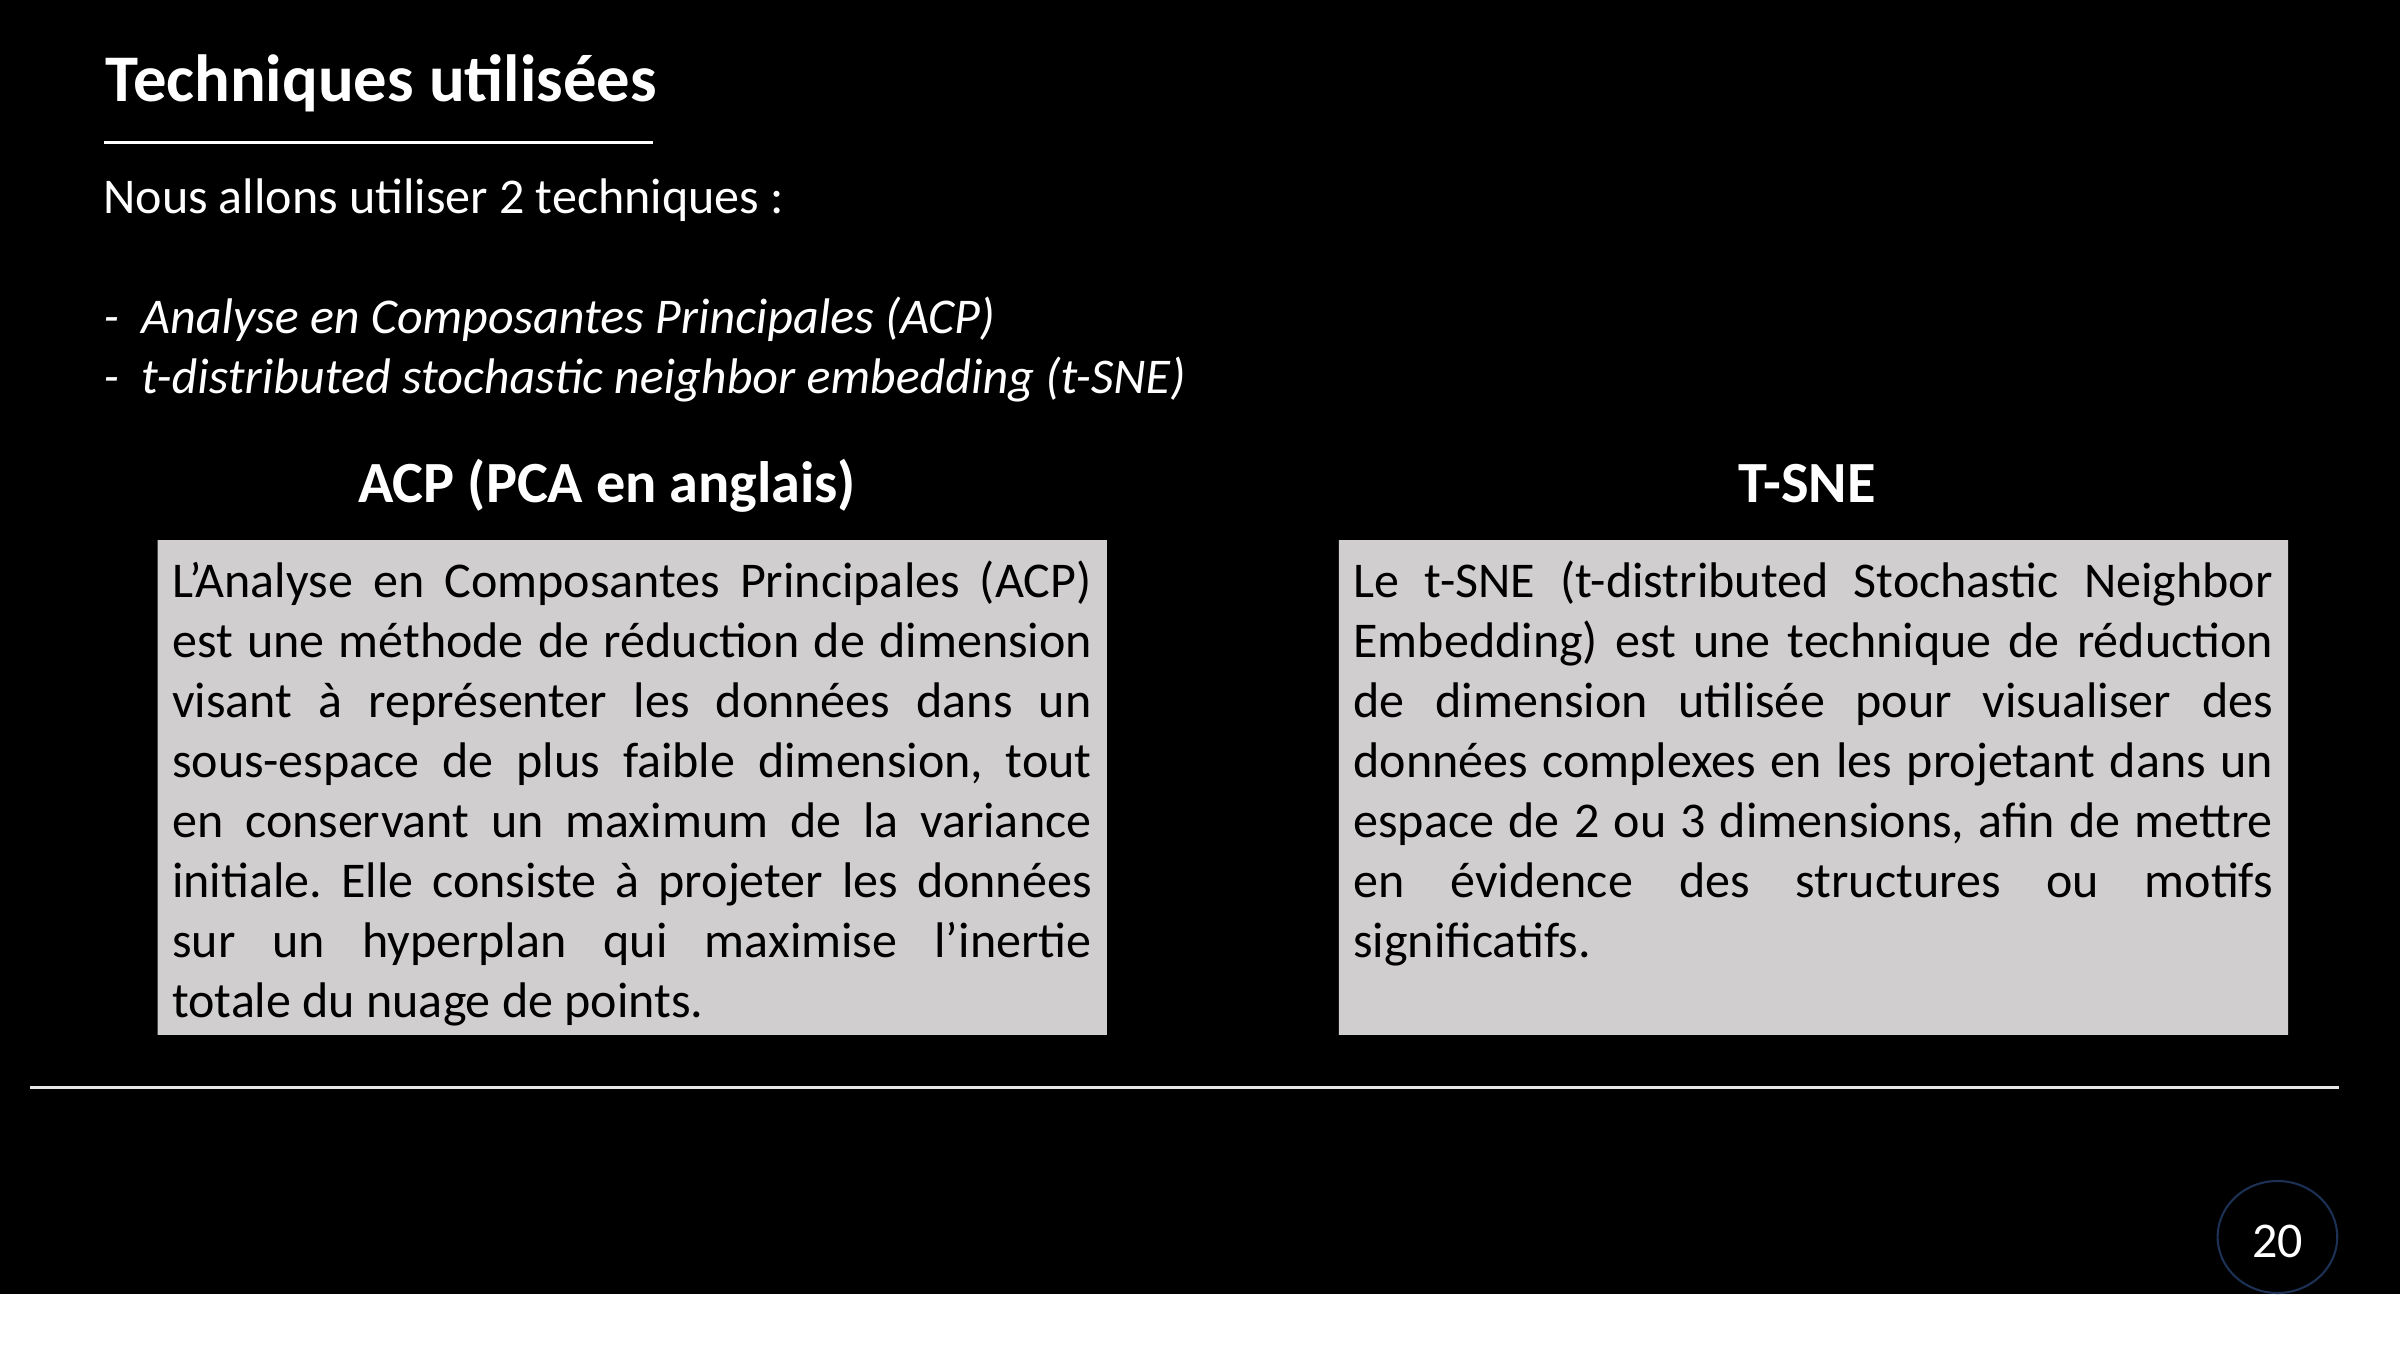

Techniques utilisées
Nous allons utiliser 2 techniques :

-  Analyse en Composantes Principales (ACP)
-  t-distributed stochastic neighbor embedding (t-SNE)

T-SNE
ACP (PCA en anglais)
L’Analyse en Composantes Principales (ACP) est une méthode de réduction de dimension visant à représenter les données dans un sous-espace de plus faible dimension, tout en conservant un maximum de la variance initiale. Elle consiste à projeter les données sur un hyperplan qui maximise l’inertie totale du nuage de points.
Le t-SNE (t-distributed Stochastic Neighbor Embedding) est une technique de réduction de dimension utilisée pour visualiser des données complexes en les projetant dans un espace de 2 ou 3 dimensions, afin de mettre en évidence des structures ou motifs significatifs.

20